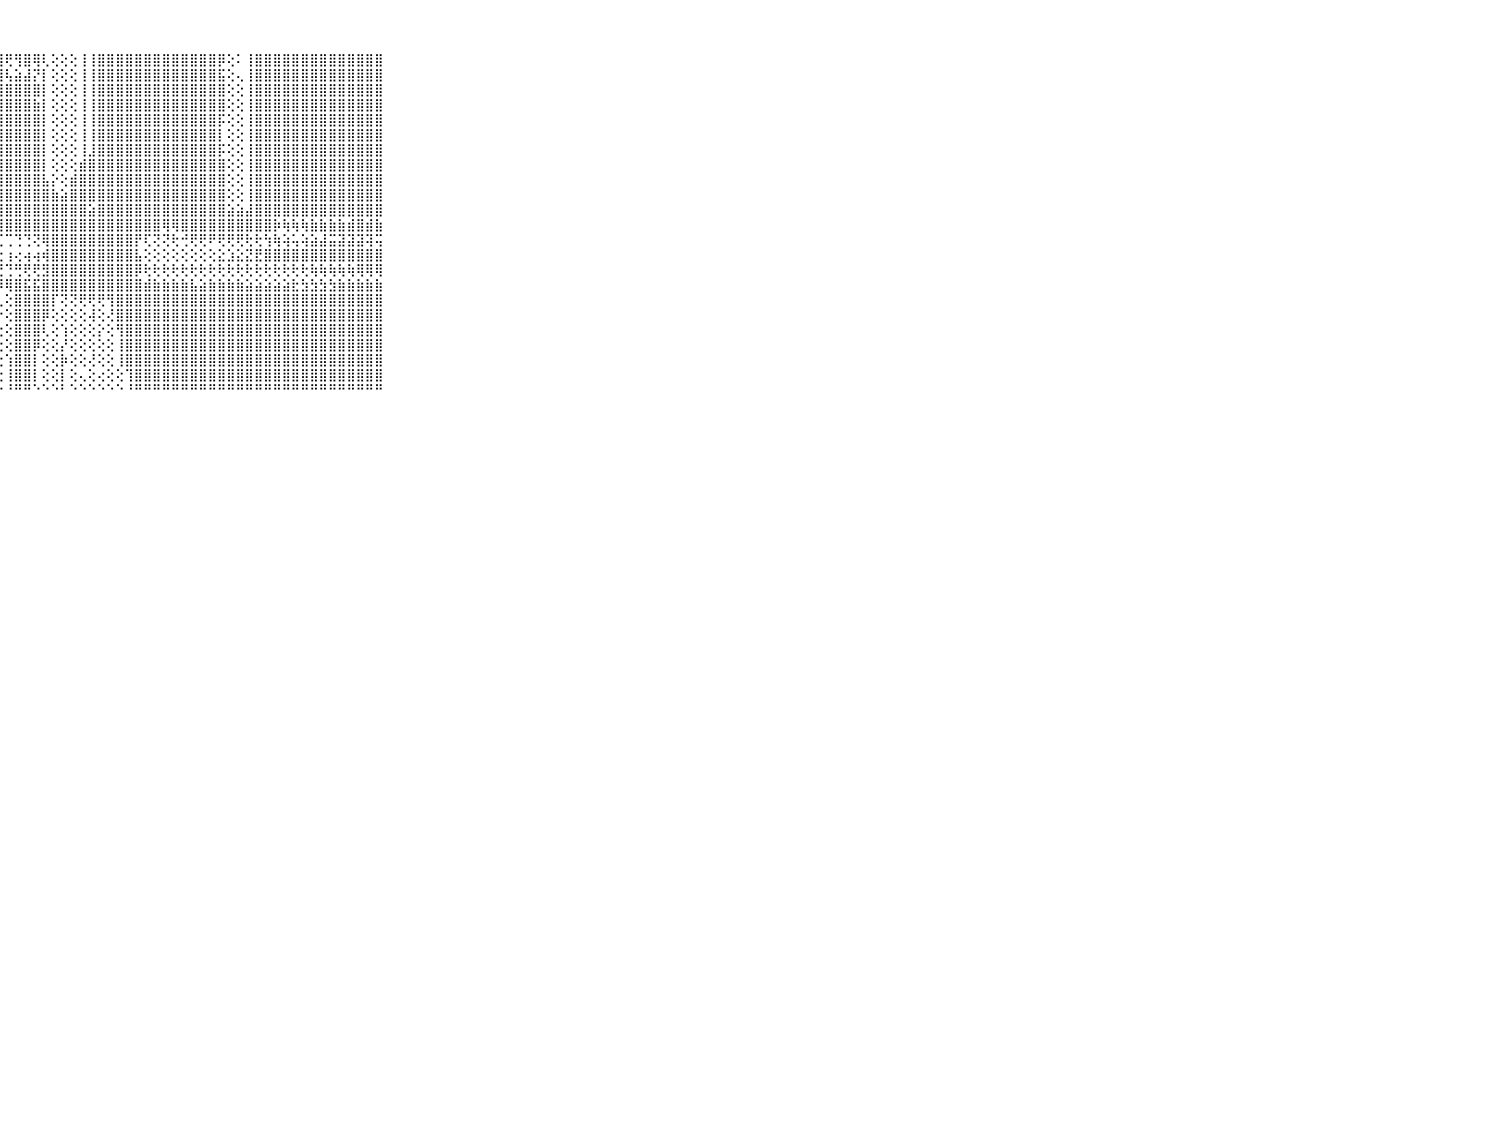

⠀⠀⠀⠀⠀⠀⠀⠀⠀⠀⠀⢕⢕⢕⢕⢕⢕⢕⢕⢕⣿⡏⢕⢕⣷⣿⢻⣿⢟⢻⣿⢿⢇⢕⢕⢕⢸⢸⣿⣿⣿⣿⣿⣿⣿⣿⣿⣿⣿⣿⣿⡿⢕⠅⢸⣿⣿⣿⣿⣿⣿⣿⣿⣿⣿⣿⣿⣿⣿⠀⠀⠀⠀⠀⠀⠀⠀⠀⠀⠀⠀
⠀⠀⠀⠀⠀⠀⠀⠀⠀⠀⠀⢕⢕⢕⢕⢕⢕⢕⢕⢕⣿⣧⡕⣵⣿⣟⣸⣿⢧⣵⣼⡝⡇⢕⢕⢕⢸⢸⣿⣿⣿⣿⣿⣿⣿⣿⣿⣿⣿⣿⣿⣯⢕⢄⢸⣿⣿⣿⣿⣿⣿⣿⣿⣿⣿⣿⣿⣿⣿⠀⠀⠀⠀⠀⠀⠀⠀⠀⠀⠀⠀
⠀⠀⠀⠀⠀⠀⠀⠀⠀⠀⠀⢕⢕⢕⢕⢜⢕⢕⢕⢕⣿⡟⢝⣟⣿⣿⣿⣿⣿⣿⣿⣿⡇⢕⢕⢕⢸⢸⣿⣿⣿⣿⣿⣿⣿⣿⣿⣿⣿⣿⣿⣿⢕⢕⢸⣿⣿⣿⣿⣿⣿⣿⣿⣿⣿⣿⣿⣿⣿⠀⠀⠀⠀⠀⠀⠀⠀⠀⠀⠀⠀
⠀⠀⠀⠀⠀⠀⠀⠀⠀⠀⠀⢕⢕⢕⢕⣕⢇⢕⢕⢕⣿⣿⣾⣿⣿⣻⣿⣿⣿⣿⣿⣷⡇⢕⢕⢕⢸⢸⣿⣿⣿⣿⣿⣿⣿⣿⣿⣿⣿⣿⣿⣿⢕⢕⢸⣿⣿⣿⣿⣿⣿⣿⣿⣿⣿⣿⣿⣿⣿⠀⠀⠀⠀⠀⠀⠀⠀⠀⠀⠀⠀
⠀⠀⠀⠀⠀⠀⠀⠀⠀⠀⠀⢕⢕⢕⢕⢵⢕⢕⢕⢕⣿⡗⣿⣿⣷⣿⣿⣿⣿⣿⣿⣿⡇⢕⢕⢕⢸⢸⣿⣿⣿⣿⣿⣿⣿⣿⣿⣿⣿⣿⣿⡯⢕⢕⢸⣿⣿⣿⣿⣿⣿⣿⣿⣿⣿⣿⣿⣿⣿⠀⠀⠀⠀⠀⠀⠀⠀⠀⠀⠀⠀
⠀⠀⠀⠀⠀⠀⠀⠀⠀⠀⠀⢕⢝⢕⡕⣱⡕⢕⢕⢕⣿⣿⣿⣿⣿⣿⣿⣿⣿⣿⣿⣿⡇⢕⢕⢕⢸⢸⣿⣿⣿⣿⣿⣿⣿⣿⣿⣿⣿⣿⣿⡇⢕⢕⢸⣿⣿⣿⣿⣿⣿⣿⣿⣿⣿⣿⣿⣿⣿⠀⠀⠀⠀⠀⠀⠀⠀⠀⠀⠀⠀
⠀⠀⠀⠀⠀⠀⠀⠀⠀⠀⠀⢕⢕⢕⣞⣿⡇⢕⢕⢕⣿⣿⣟⣿⣿⣿⣿⣿⣿⣿⣿⣿⡇⢕⢕⢕⢸⣸⣿⣿⣿⣿⣿⣿⣿⣿⣿⣿⣿⣿⣿⡯⢕⢕⢸⣿⣿⣿⣿⣿⣿⣿⣿⣿⣿⣿⣿⣿⣿⠀⠀⠀⠀⠀⠀⠀⠀⠀⠀⠀⠀
⠀⠀⠀⠀⠀⠀⠀⠀⠀⠀⠀⢕⢕⢕⢽⣿⡇⢕⢕⢕⣿⣿⣿⣿⣿⣿⣿⣿⣿⣿⣿⣿⡇⢕⢕⢕⣾⣿⣿⣿⣿⣿⣿⣿⣿⣿⣿⣿⣿⣿⣿⣿⢕⢕⢸⣿⣿⣿⣿⣿⣿⣿⣿⣿⣿⣿⣿⣿⣿⠀⠀⠀⠀⠀⠀⠀⠀⠀⠀⠀⠀
⠀⠀⠀⠀⠀⠀⠀⠀⠀⠀⠀⢼⣿⣿⣿⣿⡧⣕⡕⢱⣿⣿⣿⣿⣿⣿⣿⣿⣿⣿⣿⣿⣧⡕⢕⣾⣿⣿⣿⣿⣿⣿⣿⣿⣿⣿⣿⣿⣿⣿⣿⣿⢕⢕⢸⣿⣿⣿⣿⣿⣿⣿⣿⣿⣿⣿⣿⣿⣿⠀⠀⠀⠀⠀⠀⠀⠀⠀⠀⠀⠀
⠀⠀⠀⠀⠀⠀⠀⠀⠀⠀⠀⣱⣷⣷⣾⣿⡇⣼⡕⢸⣿⣿⣿⣿⣿⣿⣿⣿⣿⣿⣿⣿⣿⣷⣵⣿⣿⣿⣿⣿⣿⣿⣿⣿⣿⣿⣿⣿⣿⣿⣿⣿⢕⢕⢸⣿⣿⣿⣿⣿⣿⣿⣿⣿⣿⣿⣿⣿⣿⠀⠀⠀⠀⠀⠀⠀⠀⠀⠀⠀⠀
⠀⠀⠀⠀⠀⠀⠀⠀⠀⠀⠀⢹⢻⢟⣟⣗⣗⣟⣗⣺⣻⣺⣻⣟⡿⣿⣿⣿⣿⣿⣿⣿⣿⣿⣿⣿⣿⣵⣿⣿⣿⣿⣿⣿⣿⣿⣿⣿⣿⣿⣿⣿⣵⣵⣼⣿⣿⣿⣿⣿⣿⣿⣿⣿⣿⣿⣿⣿⣿⠀⠀⠀⠀⠀⠀⠀⠀⠀⠀⠀⠀
⠀⠀⠀⠀⠀⠀⠀⠀⠀⠀⠀⣿⣿⣿⣿⣿⣿⣿⣿⣿⣿⣿⣿⣿⣿⣿⣿⣿⣿⣿⣿⣿⣿⣿⣿⣿⣿⣿⣿⣿⣿⣿⣿⣿⣿⢿⢿⣿⣿⣿⣿⣿⣿⣿⣿⣿⣿⡷⢷⢷⢷⣷⣷⣷⣷⣾⣿⣾⣷⠀⠀⠀⠀⠀⠀⠀⠀⠀⠀⠀⠀
⠀⠀⠀⠀⠀⠀⠀⠀⠀⠀⠀⠀⢀⢀⠀⢄⢁⢁⢁⢁⢁⢁⢁⢈⢉⢙⢙⢉⢉⢙⢙⢝⢿⣿⣿⣿⣿⣿⣿⣿⣿⣿⡟⢏⢝⢝⢗⢚⢟⢟⠟⢟⢟⢟⢗⢗⢳⢷⢵⢥⢵⣵⣼⣭⣽⣽⣽⢽⢭⠀⠀⠀⠀⠀⠀⠀⠀⠀⠀⠀⠀
⠀⠀⠀⠀⠀⠀⠀⠀⠀⠀⠀⢕⢕⢕⢕⢕⢕⢕⢕⢕⢕⢕⢕⢕⢕⢕⢕⢔⢰⢔⢴⢴⢾⣿⣿⣿⣿⣿⣿⣿⣿⣿⣧⢕⢕⢕⢕⢕⢕⢕⢕⣕⣱⣕⣝⣟⣿⣿⣿⣿⣿⣿⣿⣿⣿⣿⣿⣿⣿⠀⠀⠀⠀⠀⠀⠀⠀⠀⠀⠀⠀
⠀⠀⠀⠀⠀⠀⠀⠀⠀⠀⠀⢅⢕⢕⢕⢕⢕⢕⢕⢕⢕⢝⢝⢝⢙⢝⢙⢝⢙⢛⢟⢟⣻⣿⣿⣿⣿⣿⣿⣿⣿⣿⡿⢗⢗⢗⢗⢗⢗⢗⢗⢗⢗⢗⢗⢗⢗⢗⢗⢗⢗⢷⢷⢷⢷⢷⢿⢿⢿⠀⠀⠀⠀⠀⠀⠀⠀⠀⠀⠀⠀
⠀⠀⠀⠀⠀⠀⠀⠀⠀⠀⠀⣿⣿⣿⣾⢗⢳⣷⣷⣷⣾⣷⣿⣿⣾⣿⣿⡿⢿⣿⣯⣯⣿⣿⣿⣿⣿⣿⣿⣿⣿⣿⣿⣾⣷⣷⣷⣷⣧⣵⣷⣷⣷⣷⣵⣵⣵⣵⣵⣗⣳⣳⣳⣳⣷⣷⣷⣷⣷⠀⠀⠀⠀⠀⠀⠀⠀⠀⠀⠀⠀
⠀⠀⠀⠀⠀⠀⠀⠀⠀⠀⠀⣿⣿⣿⣿⢕⢸⣿⣿⣿⣿⣿⣿⣿⣿⣿⣿⢇⢕⣿⣿⣿⣿⡏⢝⢝⢟⢟⢟⢻⣿⣿⣿⣿⣿⣿⣿⣿⣿⣿⣿⣿⣿⣿⣿⣿⣿⣿⣿⣿⣿⣿⣿⣿⣿⣿⣿⣿⣿⠀⠀⠀⠀⠀⠀⠀⠀⠀⠀⠀⠀
⠀⠀⠀⠀⠀⠀⠀⠀⠀⠀⠀⣿⣿⣿⡇⢕⢸⣿⣿⣿⣿⣿⣿⣿⣿⣿⣿⡕⢕⣿⣿⣿⡿⢕⢕⢕⢕⢼⢕⢜⣿⣿⣿⣿⣿⣿⣿⣿⣿⣿⣿⣿⣿⣿⣿⣿⣿⣿⣿⣿⣿⣿⣿⣿⣿⣿⣿⣿⣿⠀⠀⠀⠀⠀⠀⠀⠀⠀⠀⠀⠀
⠀⠀⠀⠀⠀⠀⠀⠀⠀⠀⠀⣿⣿⣿⡇⢕⢱⣿⣿⣿⣿⣿⣿⣿⣿⣿⣿⢕⢕⣿⣿⣿⢇⢕⢱⢕⢕⢕⡕⢕⢻⣿⣿⣿⣿⣿⣿⣿⣿⣿⣿⣿⣿⣿⣿⣿⣿⣿⣿⣿⣿⣿⣿⣿⣿⣿⣿⣿⣿⠀⠀⠀⠀⠀⠀⠀⠀⠀⠀⠀⠀
⠀⠀⠀⠀⠀⠀⠀⠀⠀⠀⠀⣿⣿⣿⡇⢕⢸⣿⣿⣿⣿⣿⣿⣿⣿⣿⣿⢕⢕⣿⣿⡿⢕⢕⡜⢕⢕⢕⢕⢕⢸⣿⣿⣿⣿⣿⣿⣿⣿⣿⣿⣿⣿⣿⣿⣿⣿⣿⣿⣿⣿⣿⣿⣿⣿⣿⣿⣿⣿⠀⠀⠀⠀⠀⠀⠀⠀⠀⠀⠀⠀
⠀⠀⠀⠀⠀⠀⠀⠀⠀⠀⠀⣿⣿⣿⢕⢕⢸⣿⣿⣿⣿⣿⣿⣿⣿⣿⣿⢕⢱⣿⣿⡇⢕⢕⡷⢕⢕⢜⢕⢕⢸⣿⣿⣿⣿⣿⣿⣿⣿⣿⣿⣿⣿⣿⣿⣿⣿⣿⣿⣿⣿⣿⣿⣿⣿⣿⣿⣿⣿⠀⠀⠀⠀⠀⠀⠀⠀⠀⠀⠀⠀
⠀⠀⠀⠀⠀⠀⠀⠀⠀⠀⠀⣿⣿⣿⢕⢕⣾⣿⣿⣿⣿⣿⣿⣿⣿⣿⣿⢕⢸⣿⣿⡇⢕⢕⡇⢕⢄⢕⢔⢕⢕⢹⣿⣿⣿⣿⣿⣿⣿⣿⣿⣿⣿⣿⣿⣿⣿⣿⣿⣿⣿⣿⣿⣿⣿⣿⣿⣿⣿⠀⠀⠀⠀⠀⠀⠀⠀⠀⠀⠀⠀
⠀⠀⠀⠀⠀⠀⠀⠀⠀⠀⠀⠛⠛⠃⠑⠑⠛⠛⠛⠛⠛⠛⠛⠛⠛⠛⠛⠑⠘⠛⠛⠑⠑⠑⠃⠑⠑⠑⠑⠑⠑⠘⠛⠛⠛⠛⠛⠛⠛⠛⠛⠛⠛⠛⠛⠛⠛⠛⠛⠛⠛⠛⠛⠛⠛⠛⠛⠛⠛⠀⠀⠀⠀⠀⠀⠀⠀⠀⠀⠀⠀